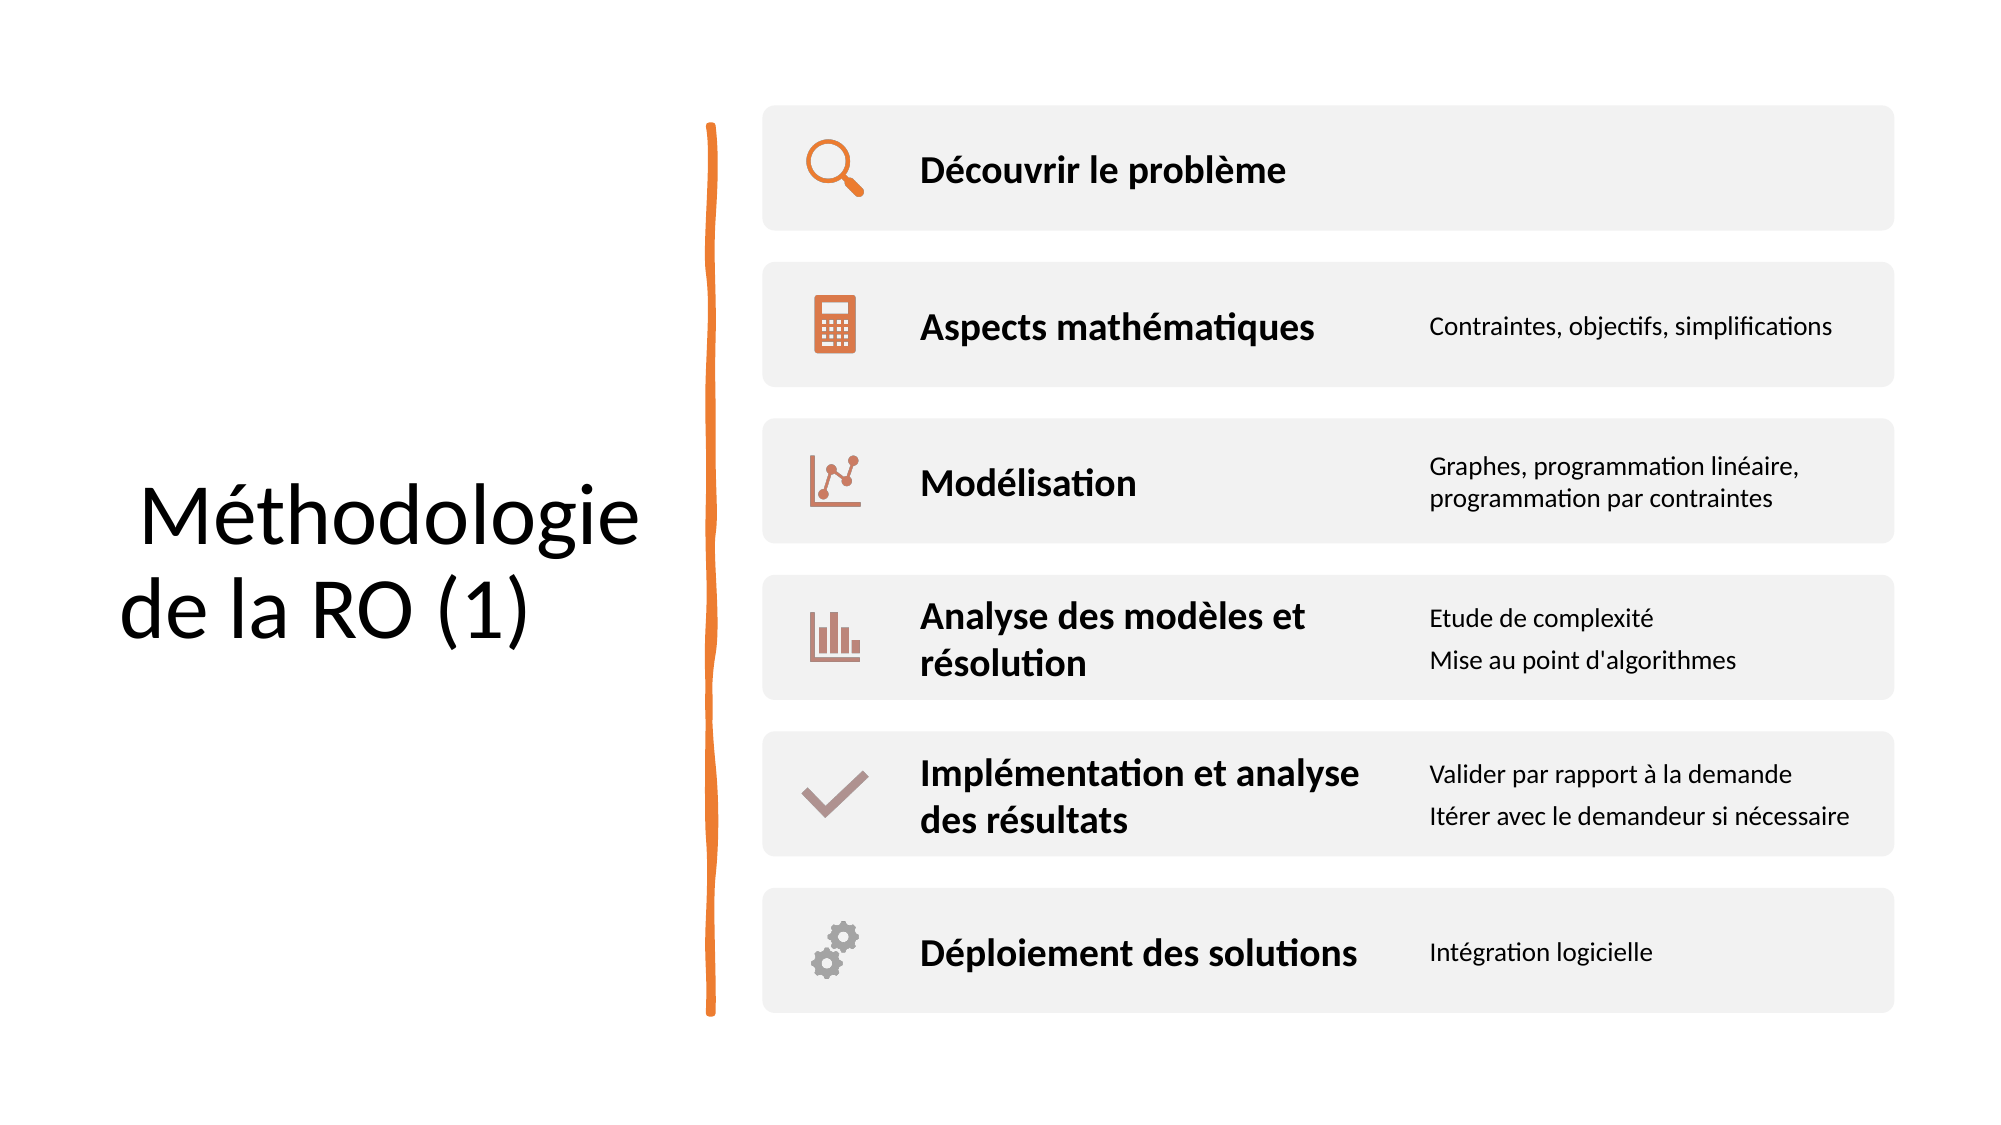

Découvrir le problème
Aspects mathématiques
Contraintes, objectifs, simplifications
Modélisation
Graphes, programmation linéaire, programmation par contraintes
Analyse des modèles et résolution
Etude de complexité
Mise au point d'algorithmes
Implémentation et analyse des résultats
Valider par rapport à la demande
Itérer avec le demandeur si nécessaire
Déploiement des solutions
Intégration logicielle
# Méthodologie de la RO (1)